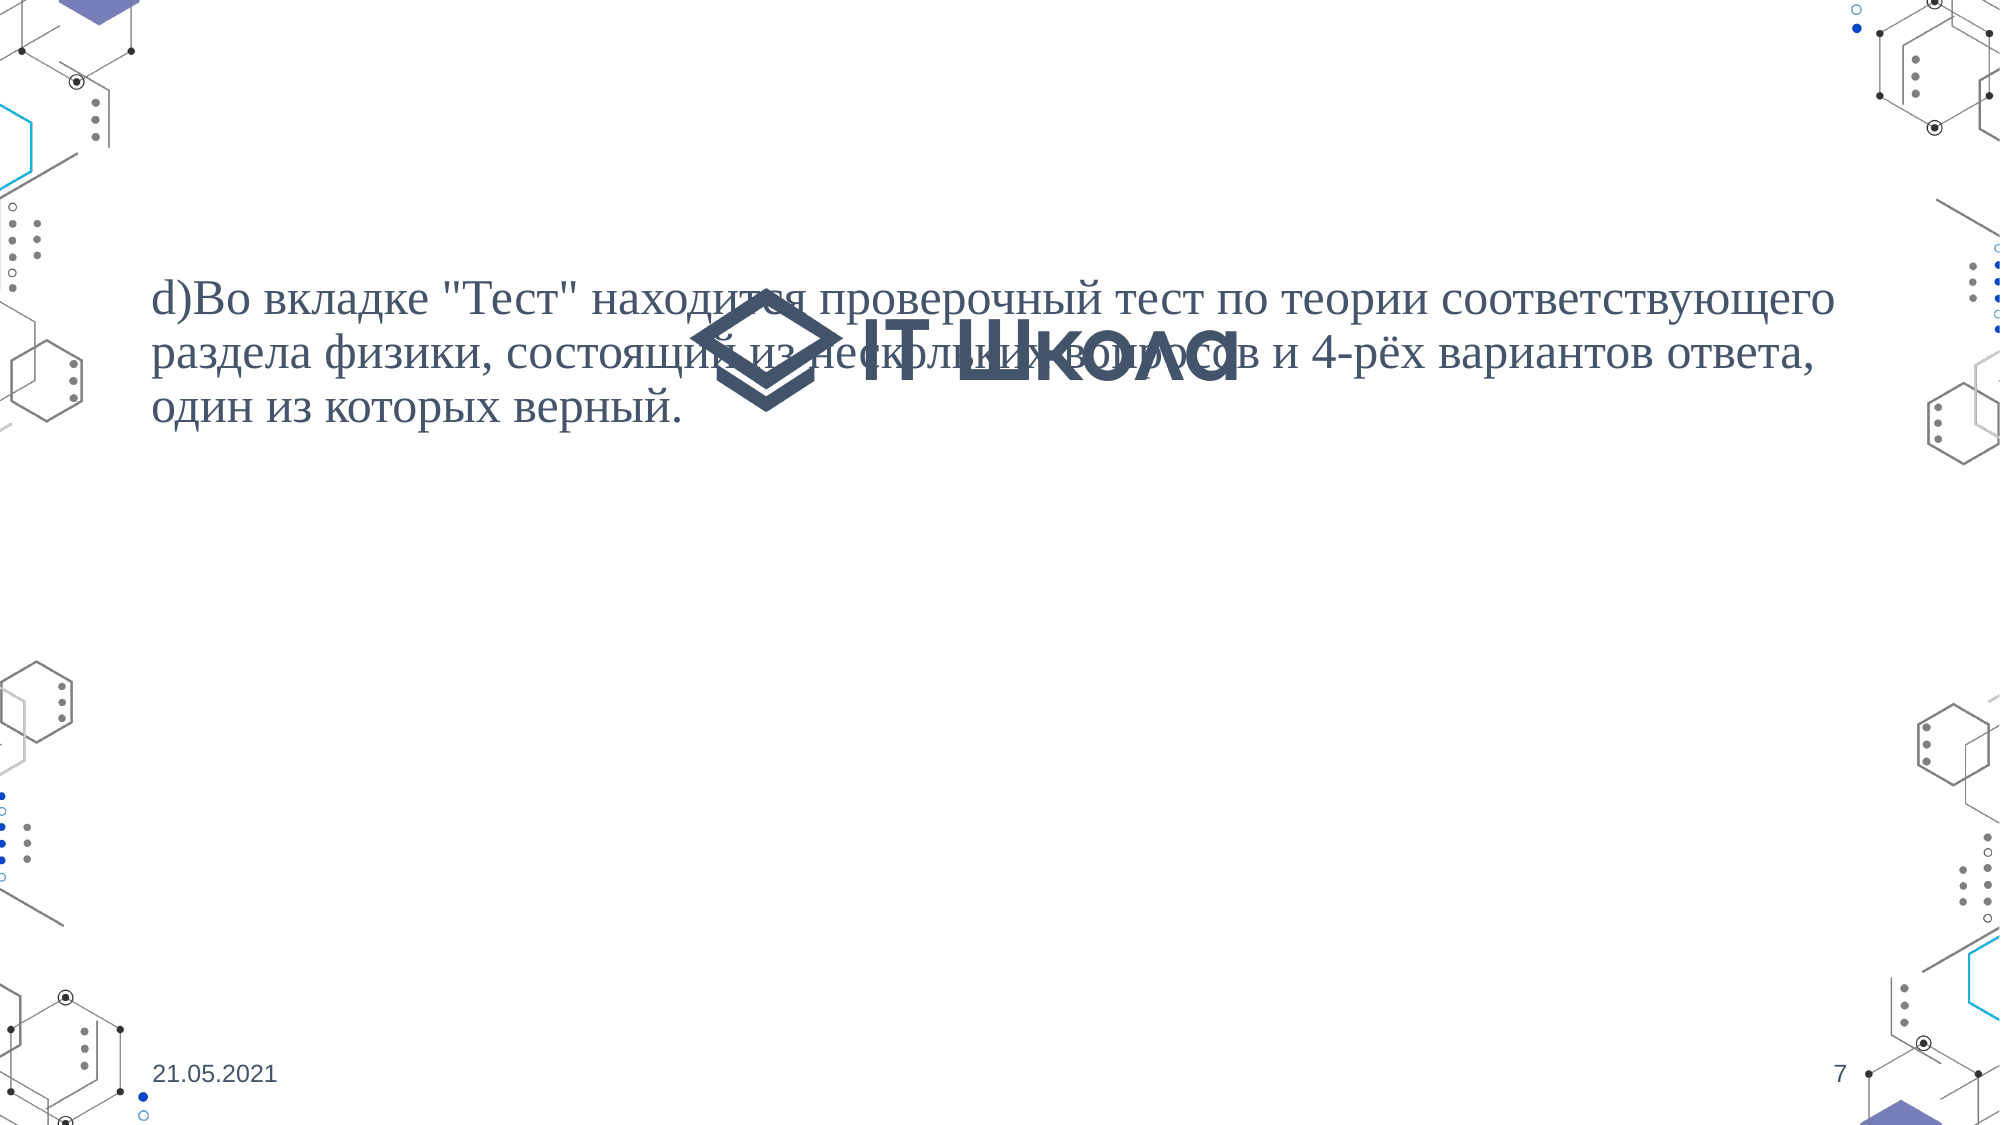

d)Во вкладке "Тест" находится проверочный тест по теории соответствующего раздела физики, состоящий из нескольких вопросов и 4-рёх вариантов ответа, один из которых верный.

21.05.2021
7